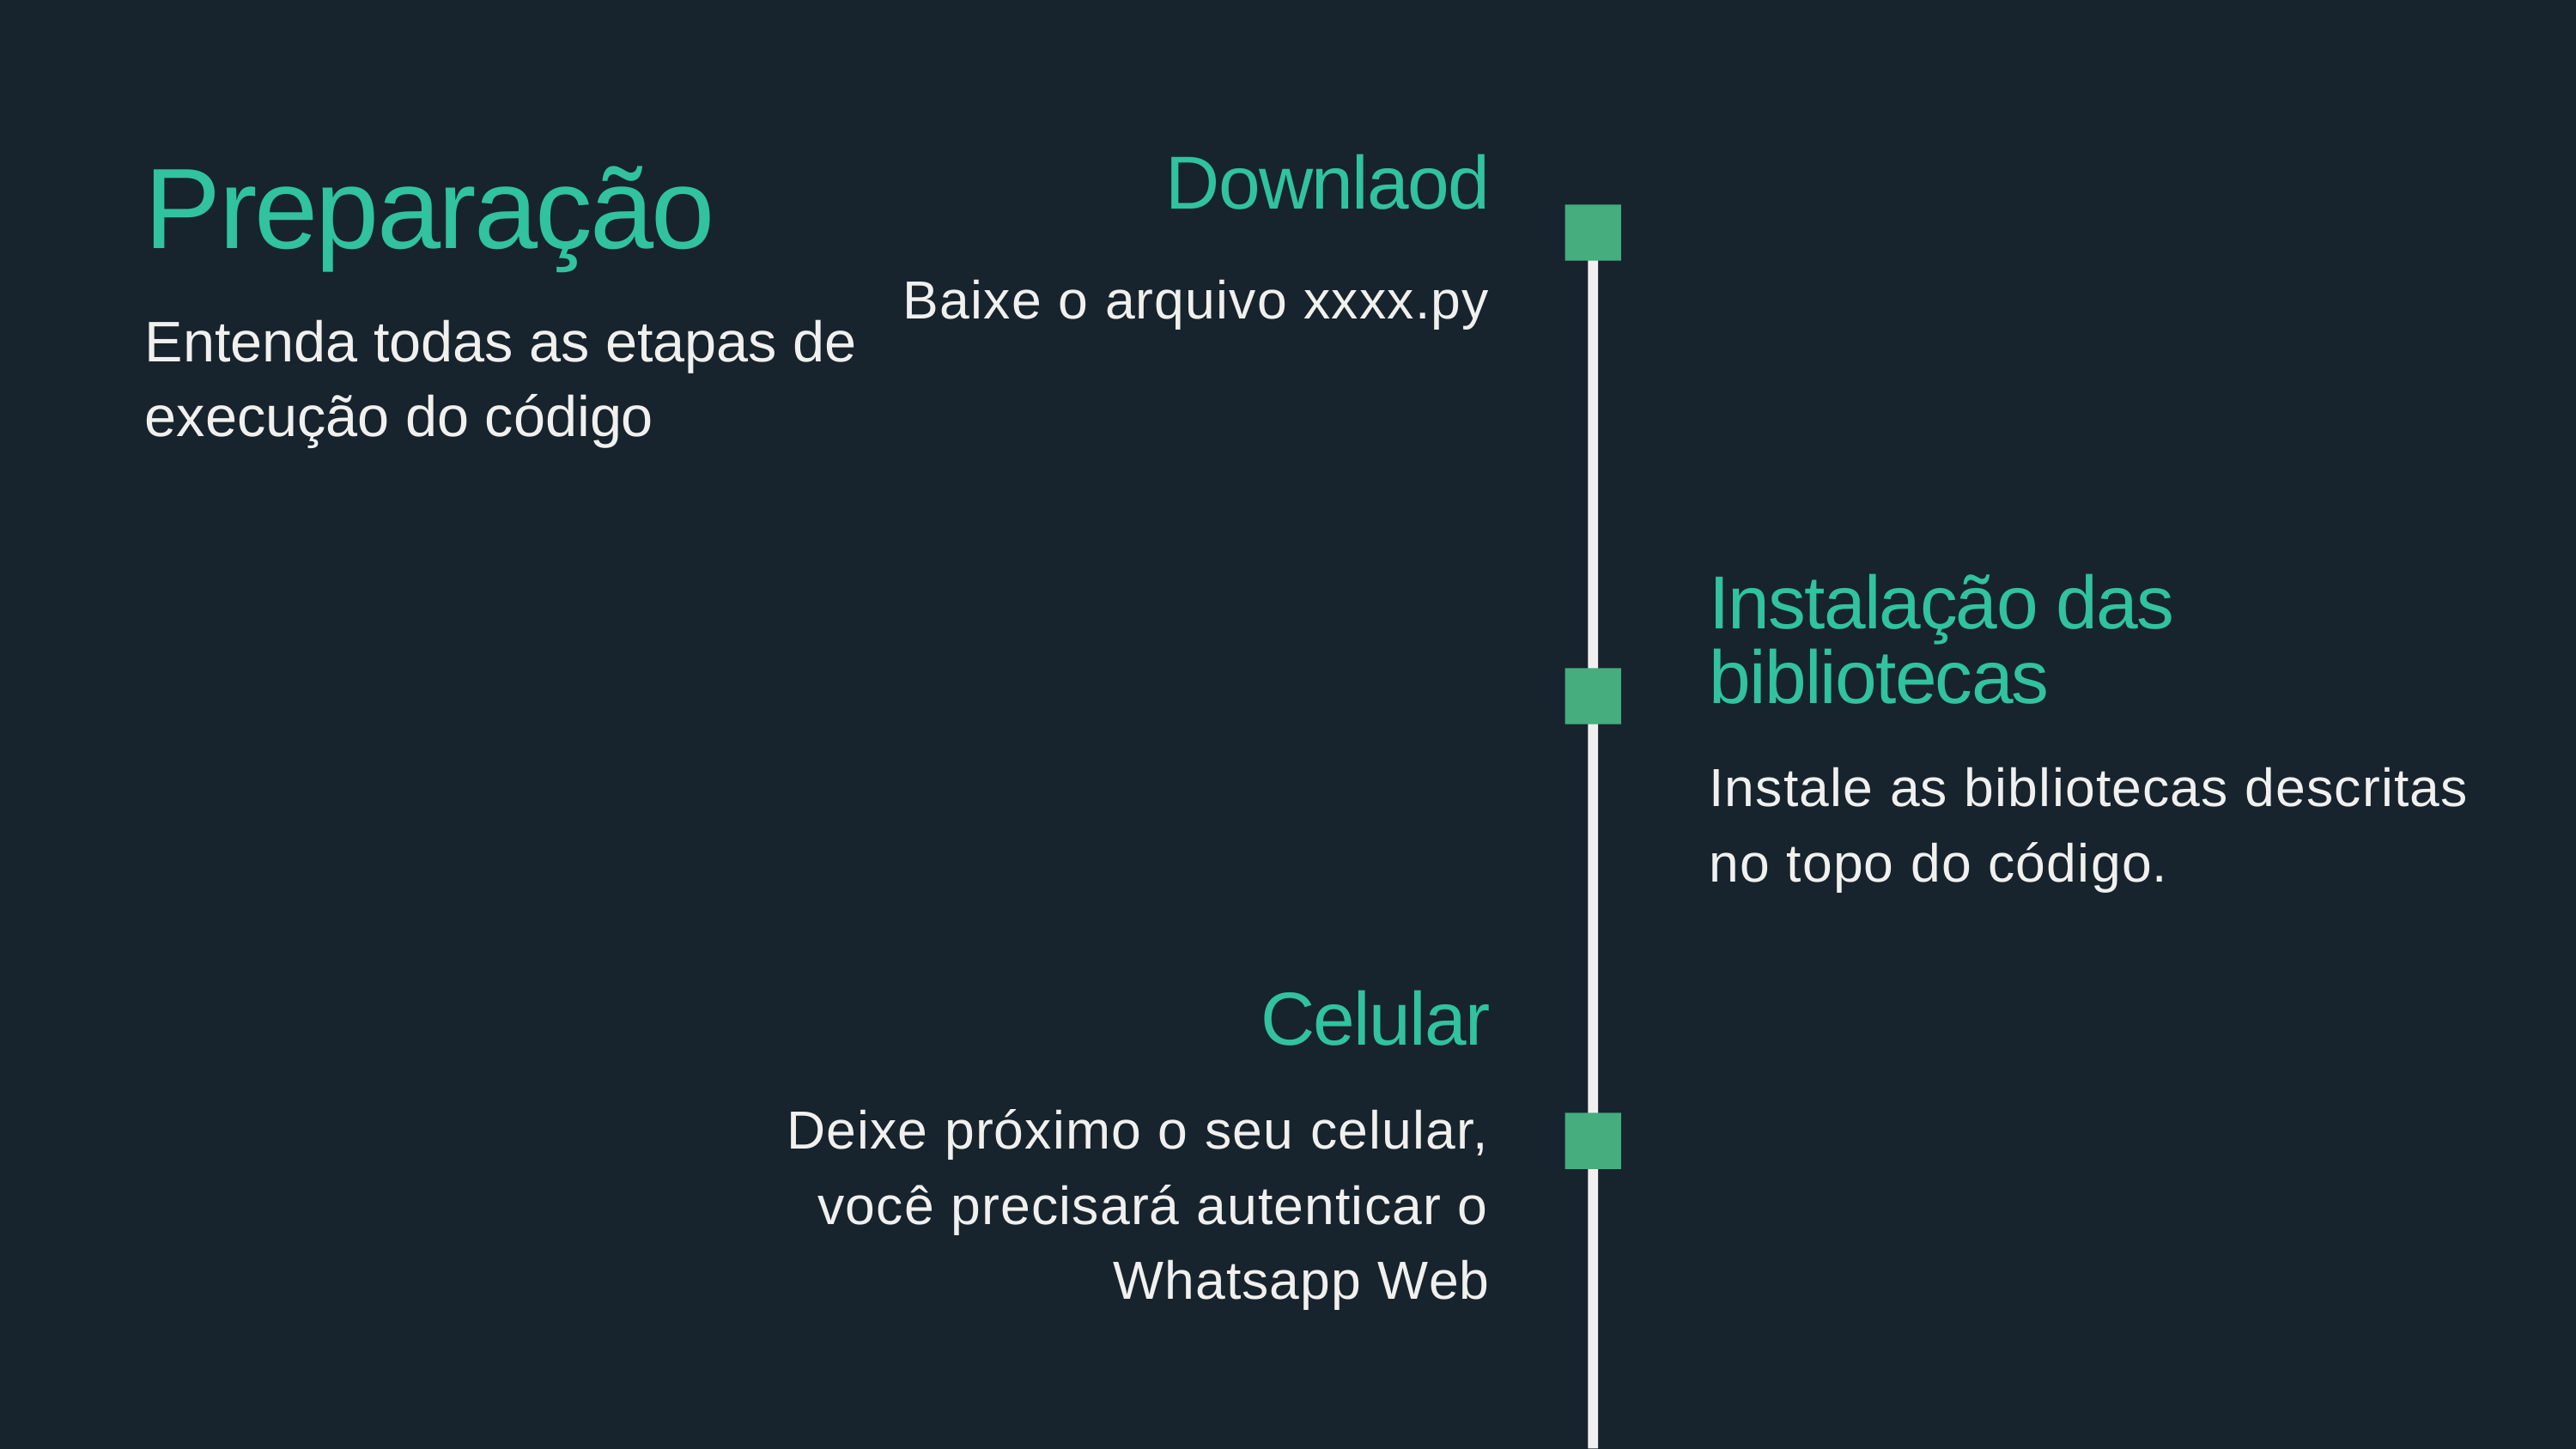

Downlaod
Baixe o arquivo xxxx.py
Preparação
Entenda todas as etapas de execução do código

Instalação das bibliotecas
Instale as bibliotecas descritas no topo do código.

Celular
Deixe próximo o seu celular, você precisará autenticar o Whatsapp Web